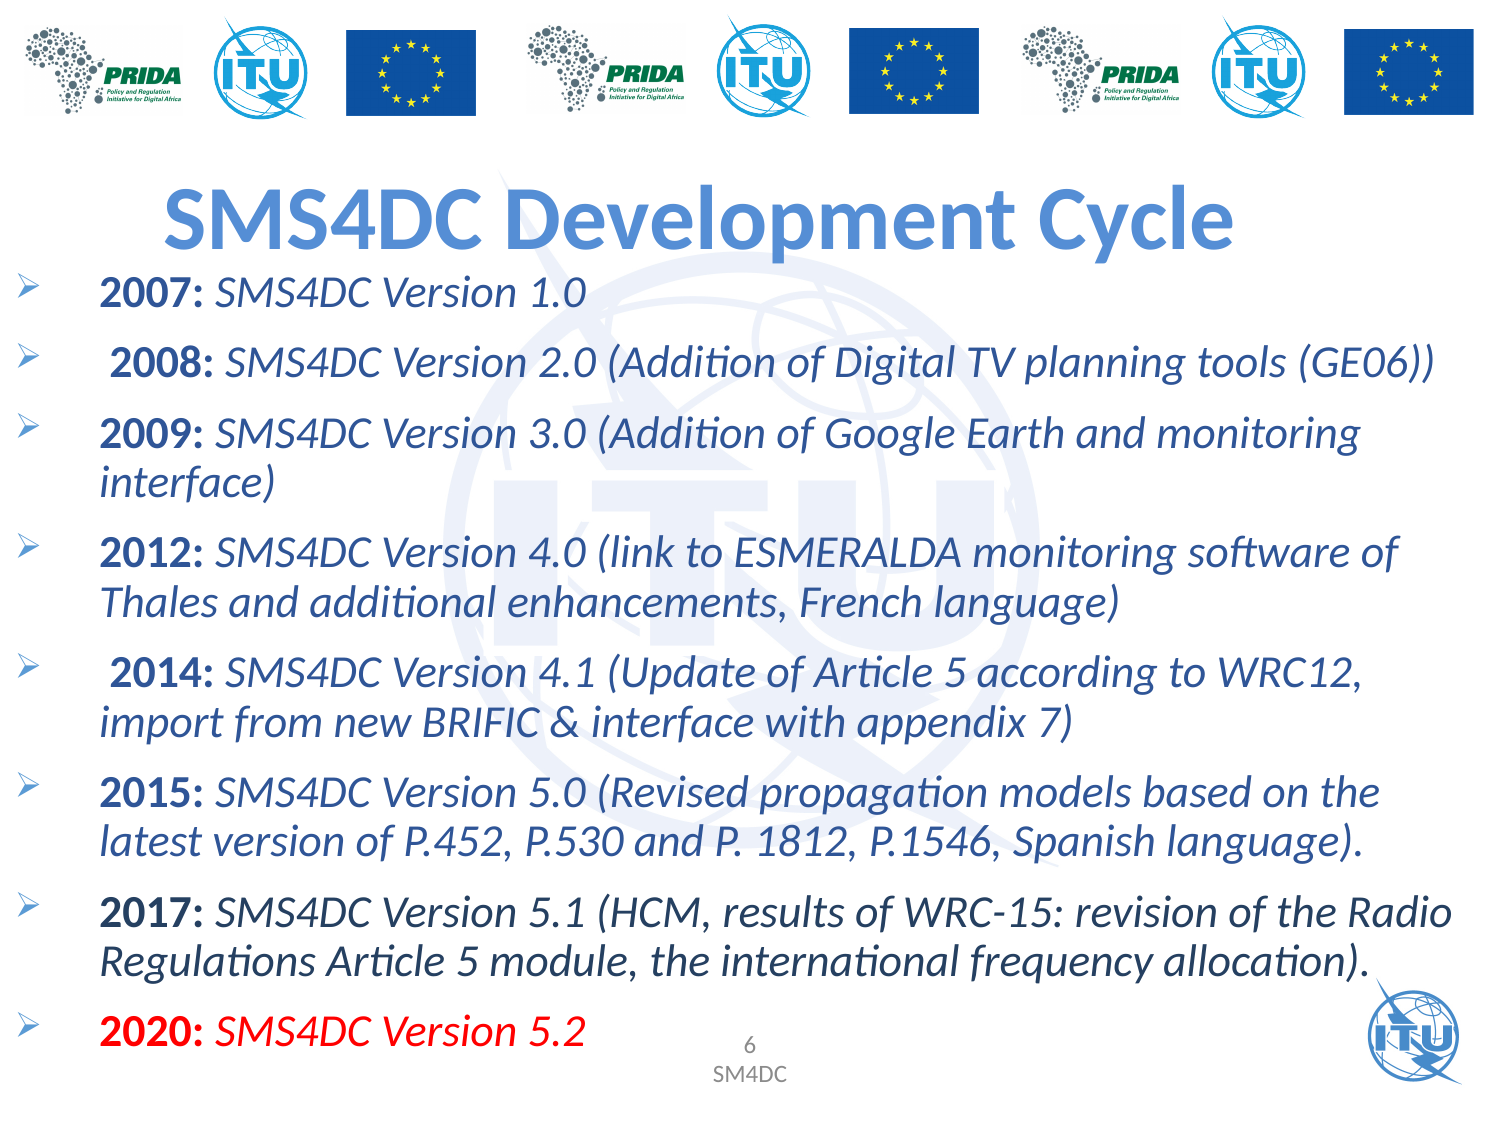

# SMS4DC Development Cycle
2007: SMS4DC Version 1.0
 2008: SMS4DC Version 2.0 (Addition of Digital TV planning tools (GE06))
2009: SMS4DC Version 3.0 (Addition of Google Earth and monitoring interface)
2012: SMS4DC Version 4.0 (link to ESMERALDA monitoring software of Thales and additional enhancements, French language)
 2014: SMS4DC Version 4.1 (Update of Article 5 according to WRC12, import from new BRIFIC & interface with appendix 7)
2015: SMS4DC Version 5.0 (Revised propagation models based on the latest version of P.452, P.530 and P. 1812, P.1546, Spanish language).
2017: SMS4DC Version 5.1 (HCM, results of WRC-15: revision of the Radio Regulations Article 5 module, the international frequency allocation).
2020: SMS4DC Version 5.2
6
SM4DC